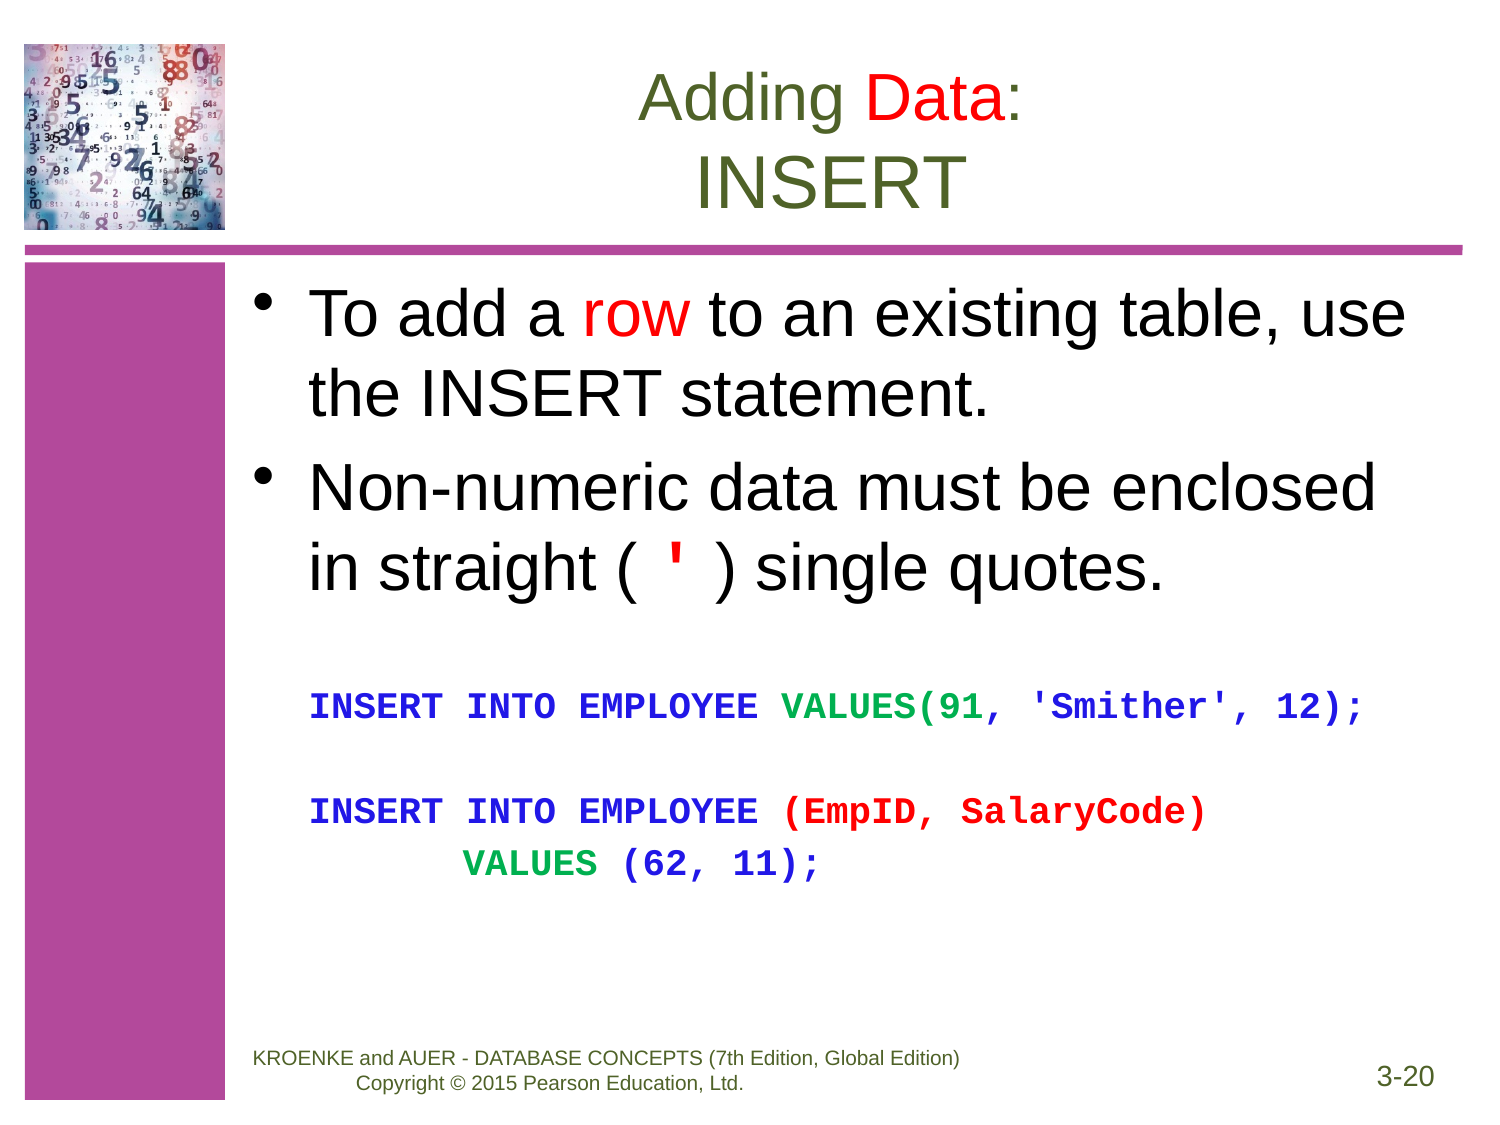

# Adding Data: INSERT
To add a row to an existing table, use the INSERT statement.
Non-numeric data must be enclosed in straight ( ' ) single quotes.

	INSERT INTO EMPLOYEE VALUES(91, 'Smither', 12);

	INSERT INTO EMPLOYEE (EmpID, SalaryCode)
	 VALUES (62, 11);
KROENKE and AUER - DATABASE CONCEPTS (7th Edition, Global Edition)                                      Copyright © 2015 Pearson Education, Ltd.
3-20